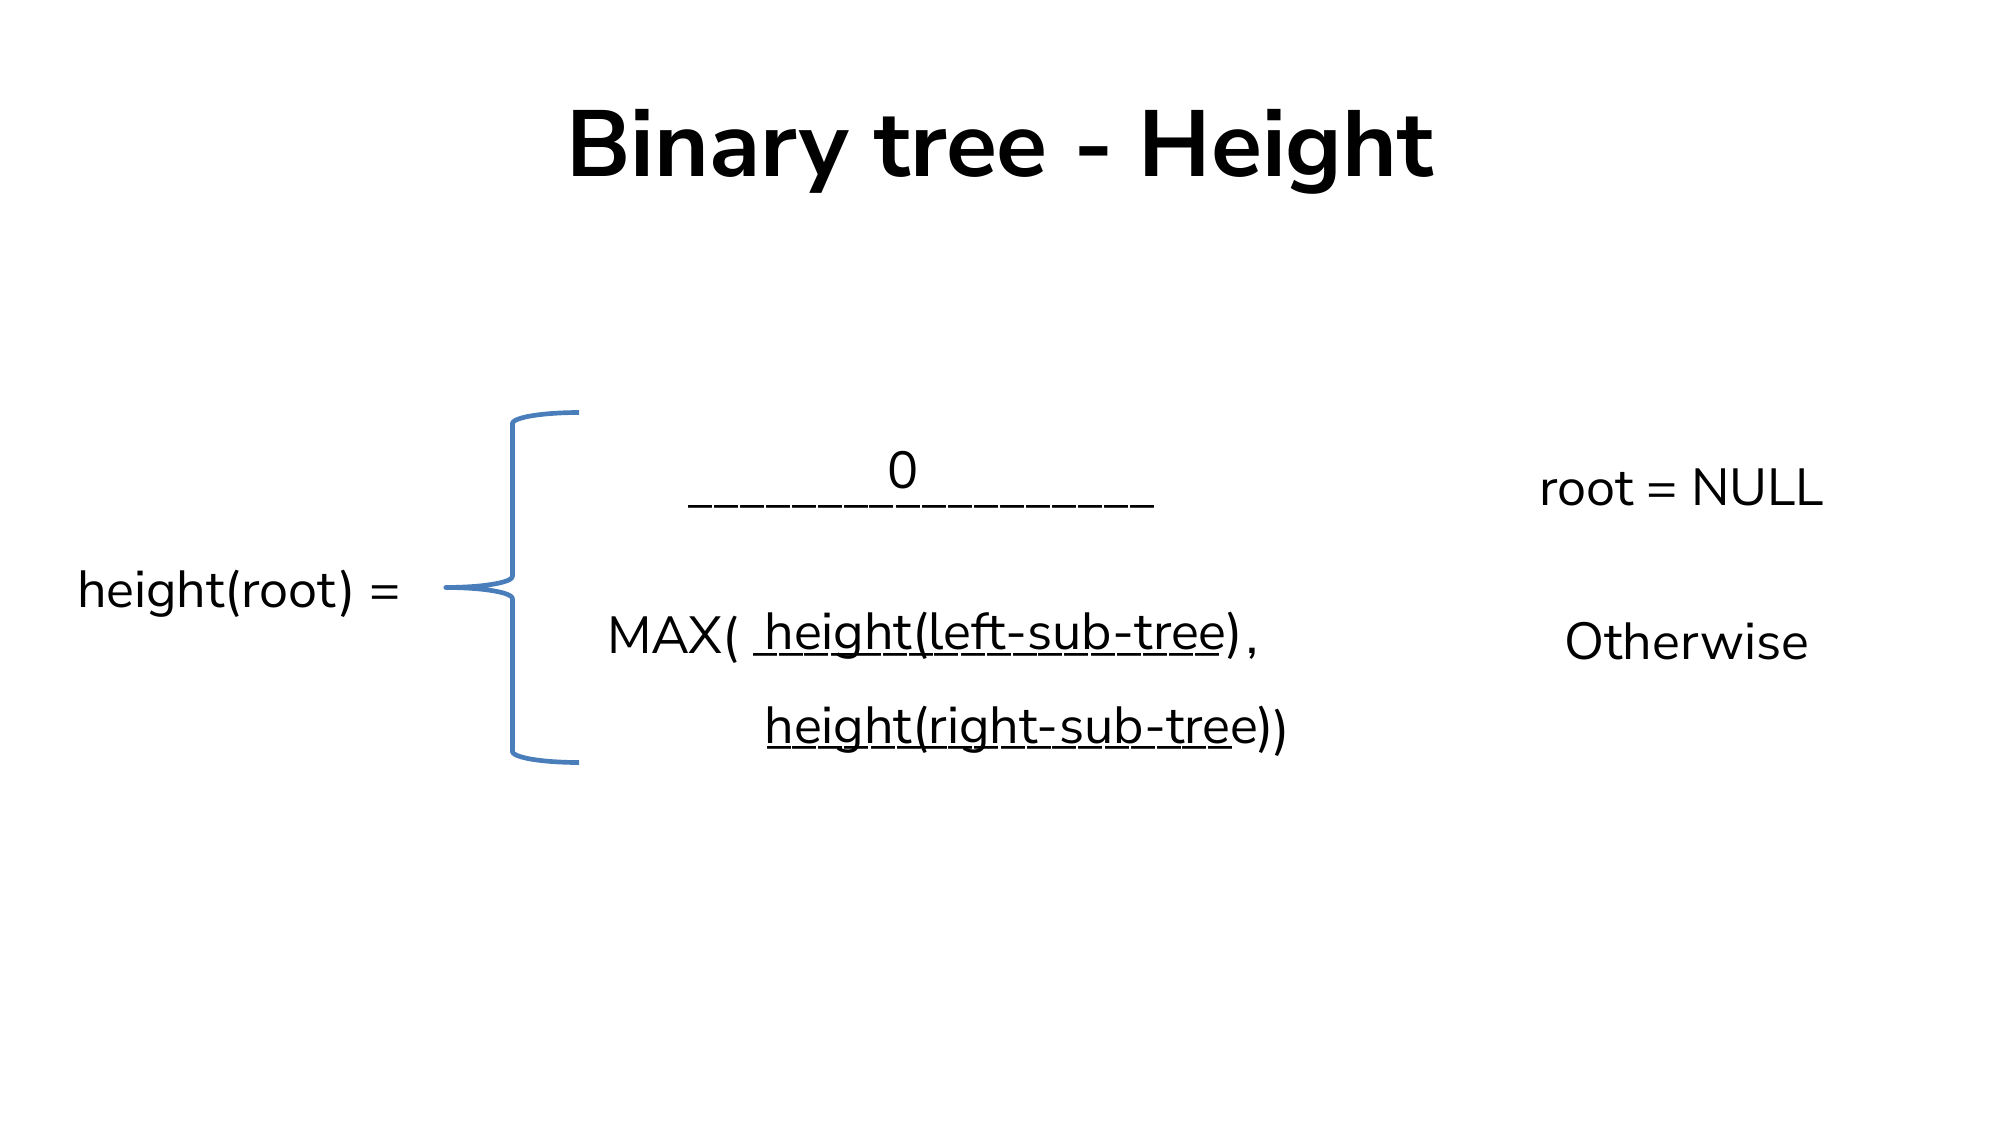

# Binary tree - Height

  0
  __________________                             root = NULL
height(root) =
height(left-sub-tree)
height(right-sub-tree)
 MAX( __________________  ,
             __________________   )
Otherwise